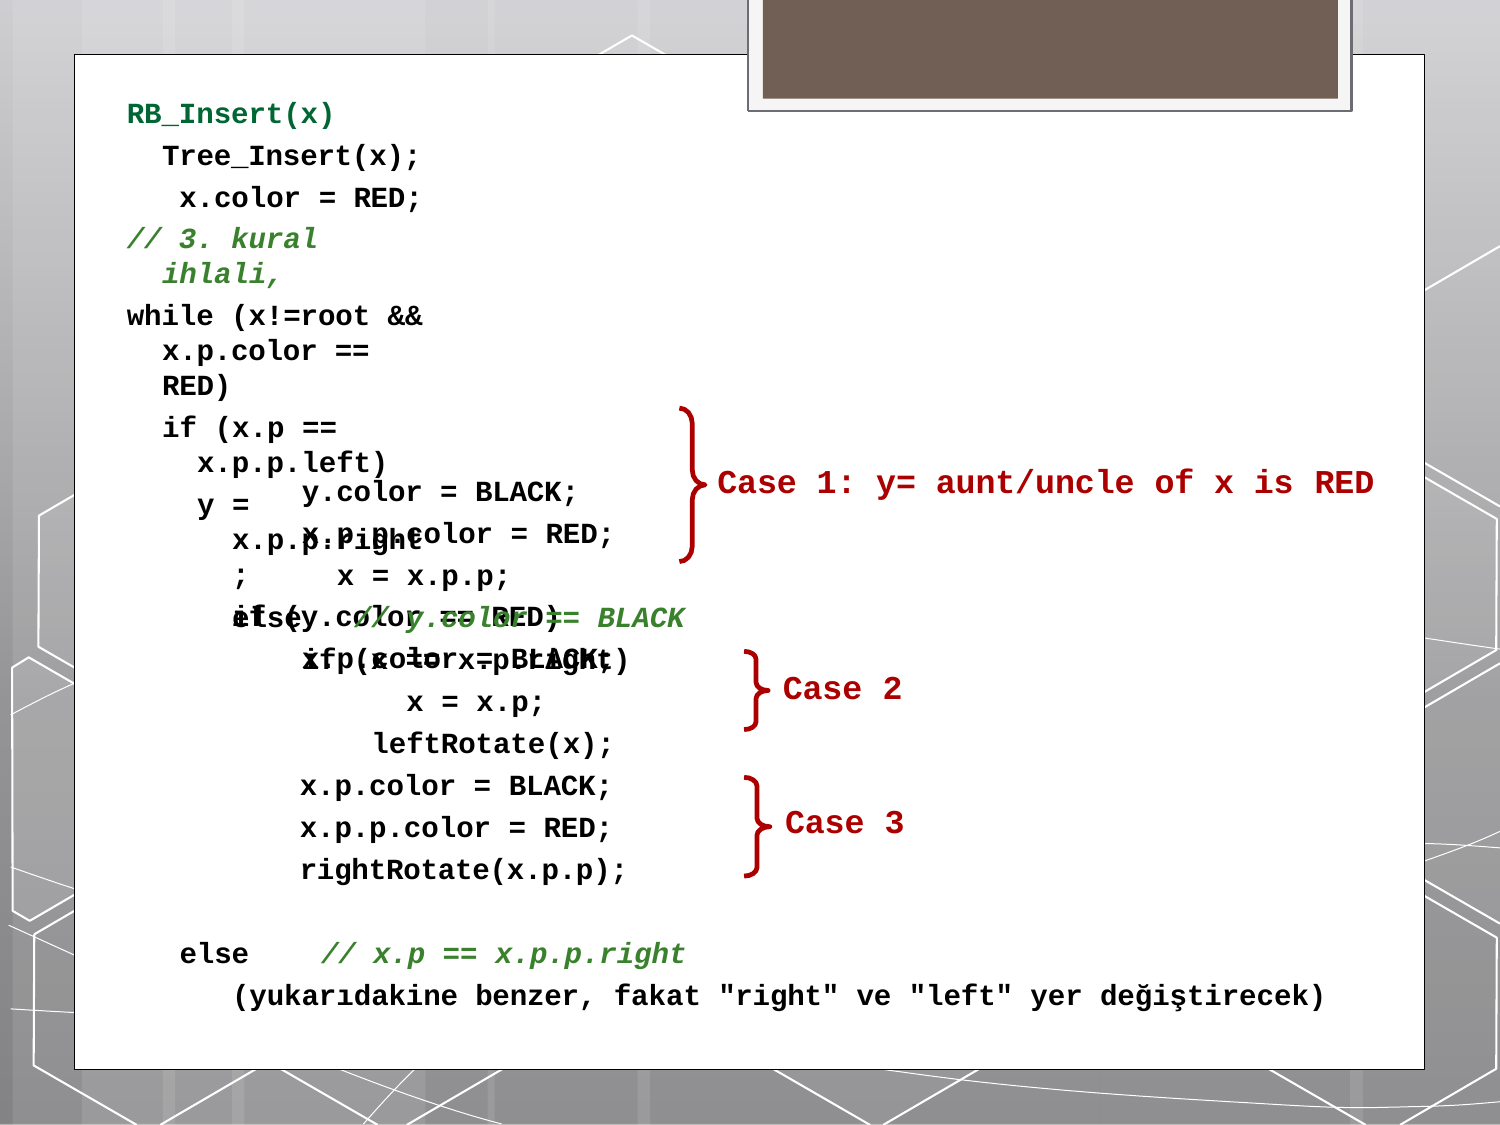

RB_Insert(x)  Tree_Insert(x);  x.color = RED;
// 3. kural ihlali,
while (x!=root && x.p.color == RED)
if (x.p == x.p.p.left)
y = x.p.p.right;
if (y.color == RED)  x.p.color = BLACK;

Case 1: y= aunt/uncle of x is RED
y.color = BLACK;  x.p.p.color = RED;   x = x.p.p;
else
// y.color == BLACK
if (x == x.p.right)   x = x.p;  leftRotate(x);
x.p.color = BLACK;
x.p.p.color = RED;
rightRotate(x.p.p);
Case 2
Case 3
else	// x.p == x.p.p.right
(yukarıdakine benzer, fakat "right" ve "left" yer değiştirecek)